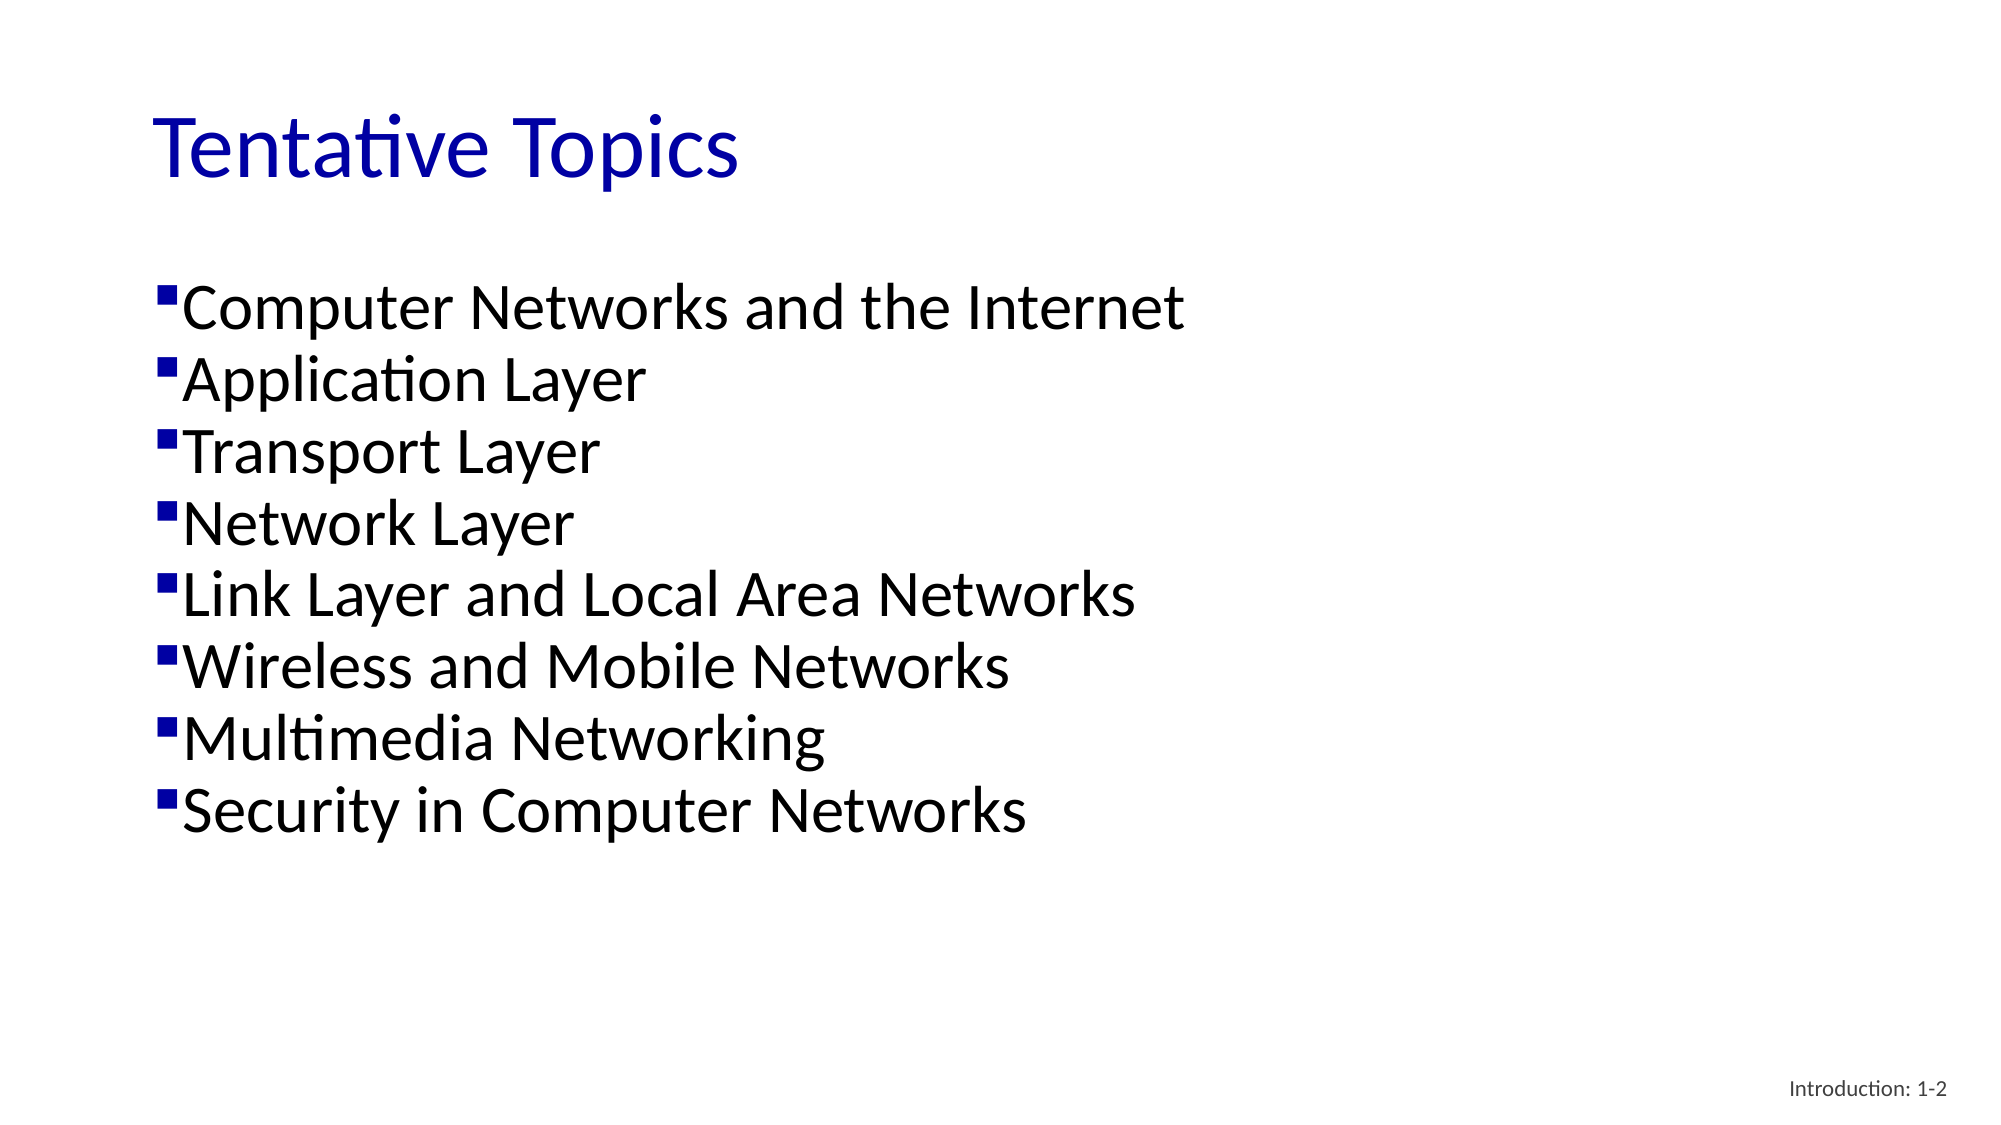

# Tentative Topics
Computer Networks and the Internet
Application Layer
Transport Layer
Network Layer
Link Layer and Local Area Networks
Wireless and Mobile Networks
Multimedia Networking
Security in Computer Networks
Introduction: 1-2